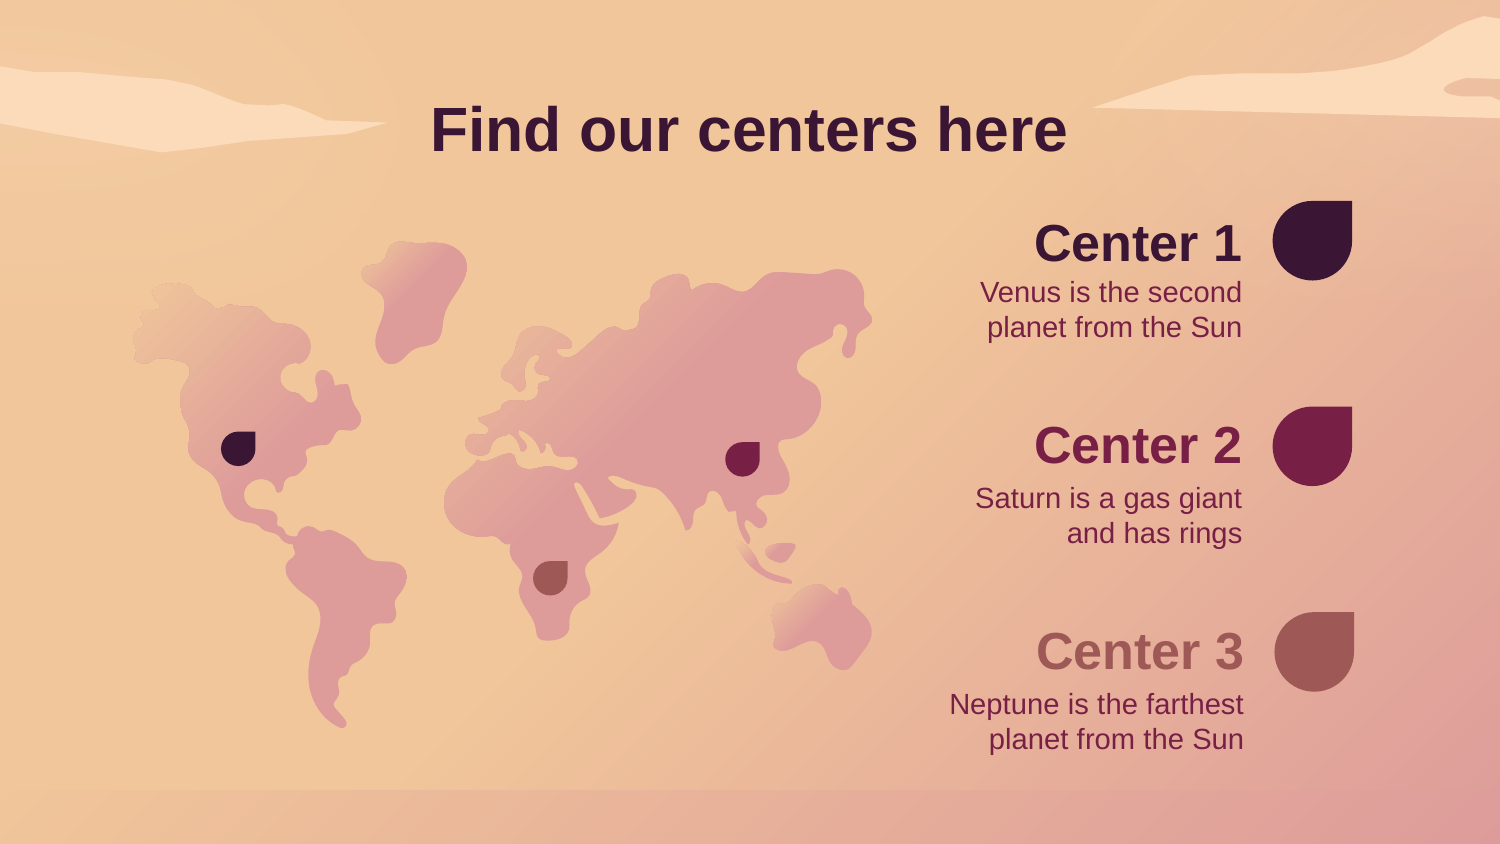

# Find our centers here

Center 1

Venus is the second planet from the Sun

Center 2

Saturn is a gas giant and has rings

Center 3
Neptune is the farthest planet from the Sun